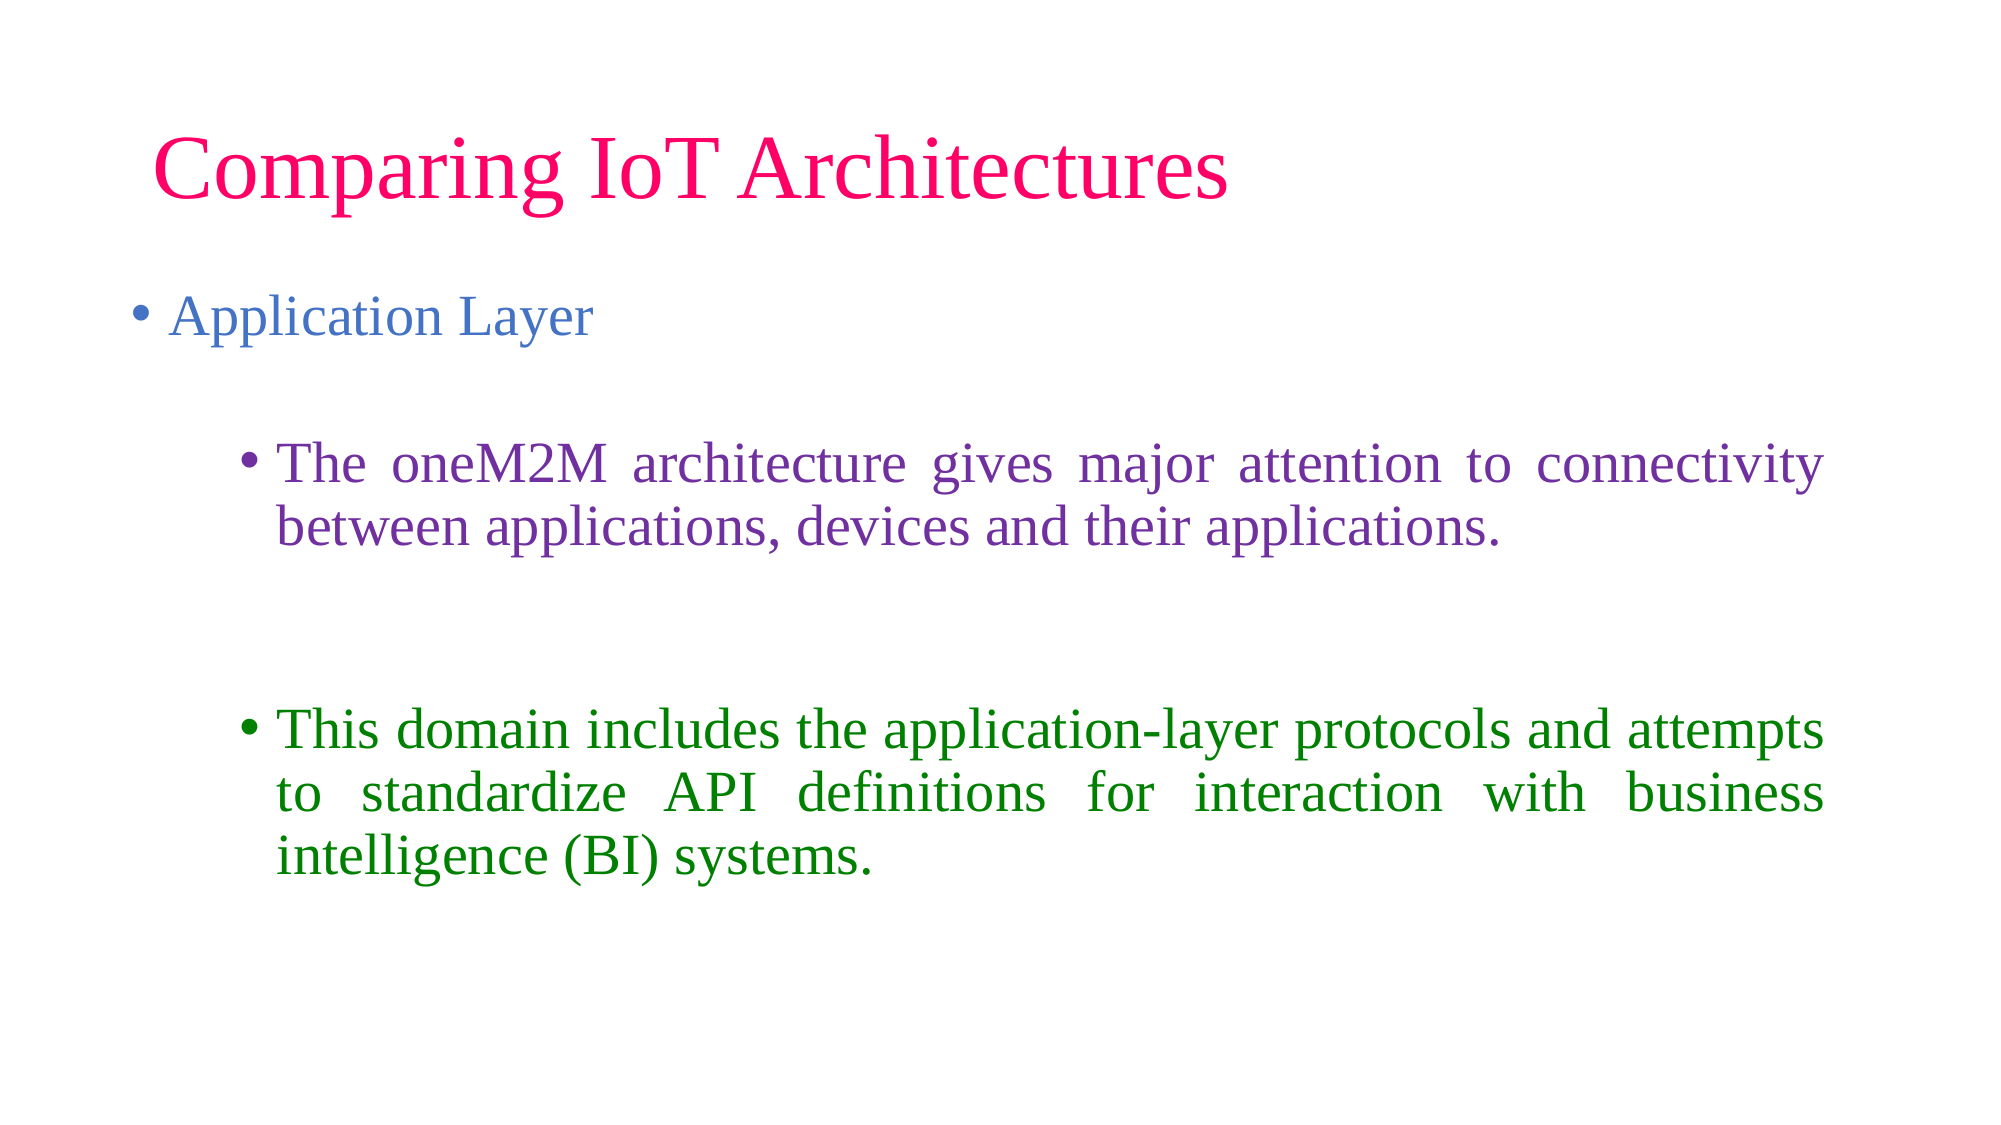

# Comparing IoT Architectures
Application Layer
The oneM2M architecture gives major attention to connectivity between applications, devices and their applications.
This domain includes the application-layer protocols and attempts to standardize API definitions for interaction with business intelligence (BI) systems.